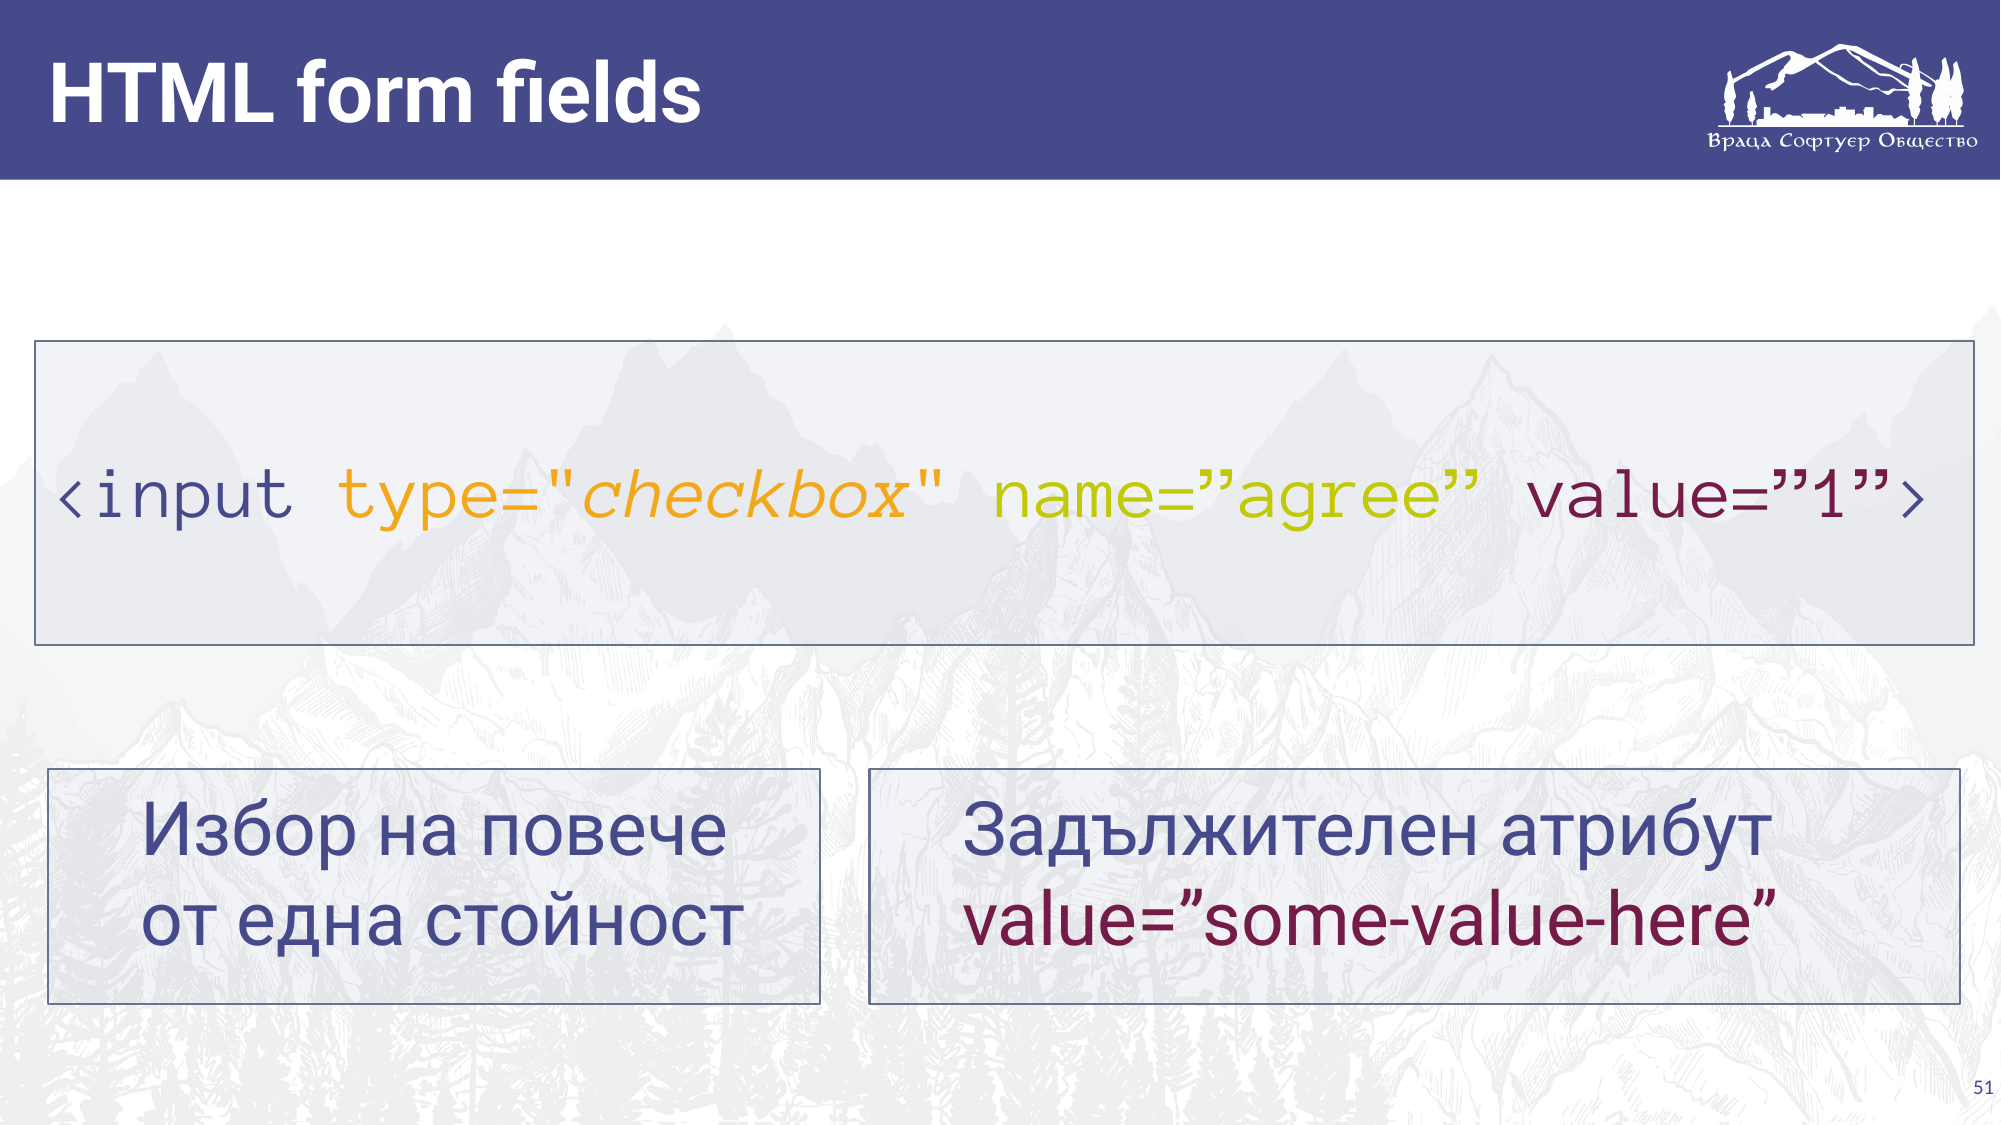

# HTML form fields

<input type="checkbox" name=”agree” value=”1”>

Избор на повече от една стойност

Задължителен атрибут
value=”some-value-here”

51